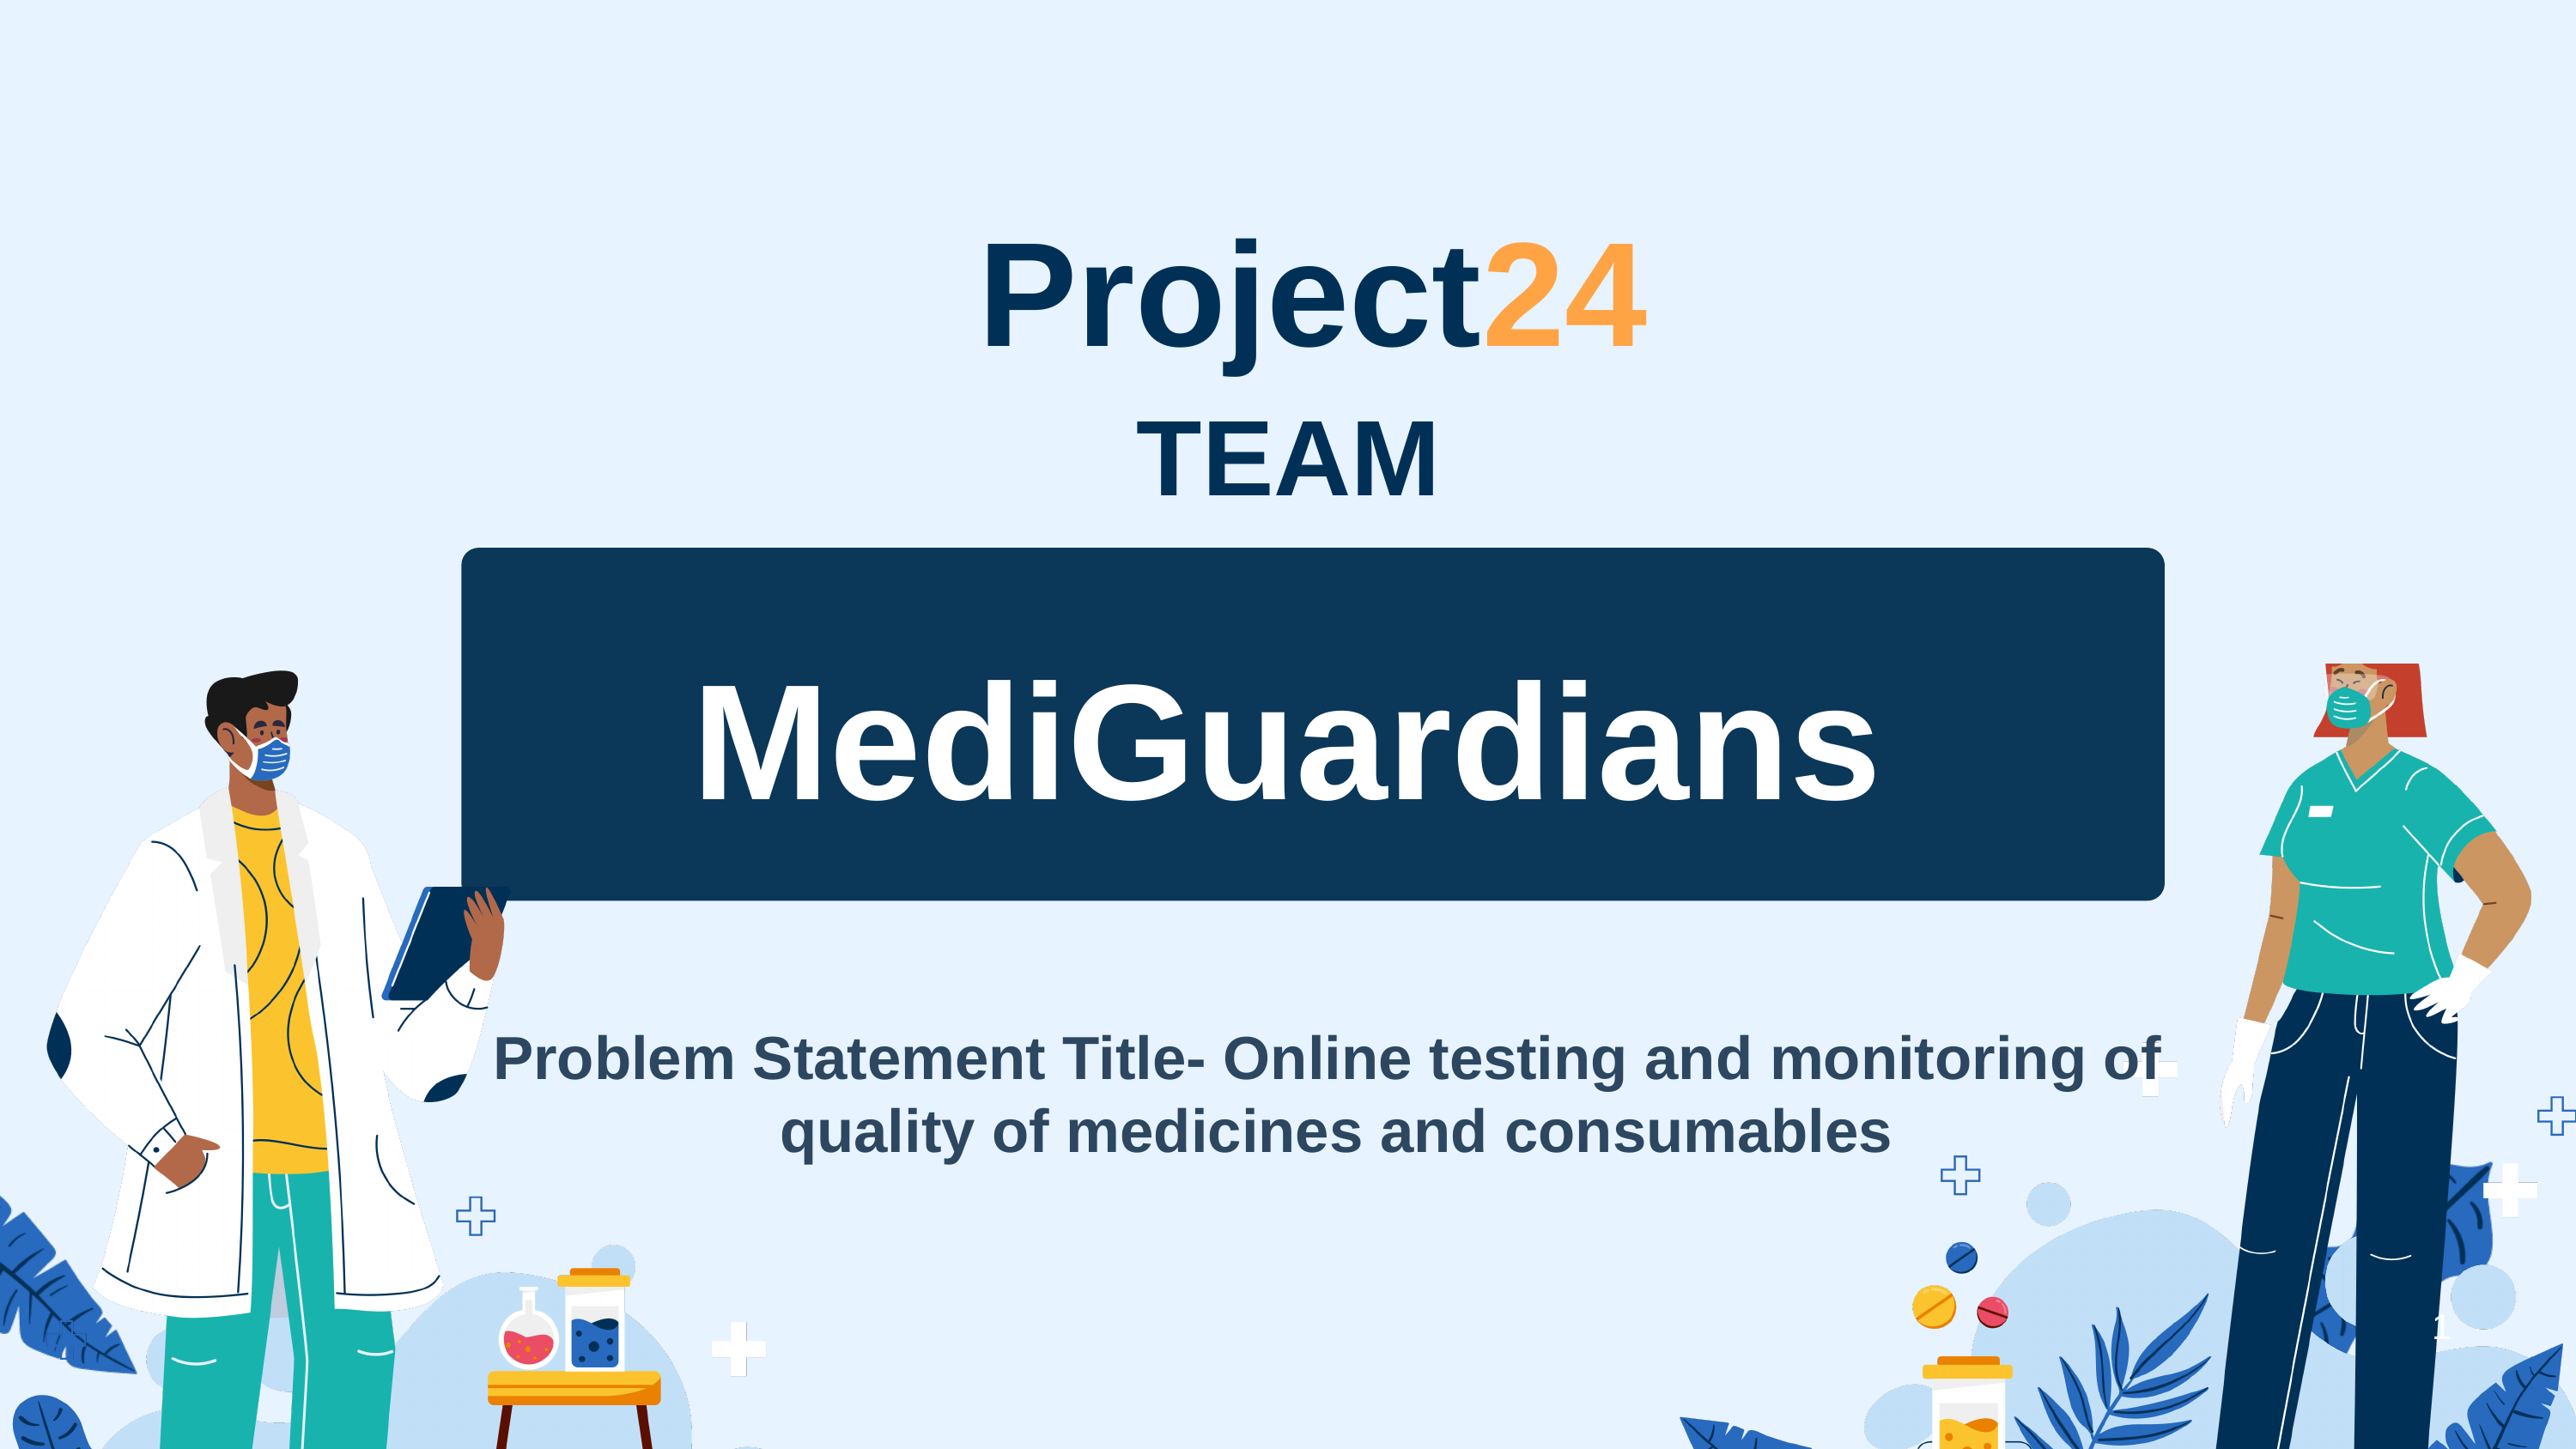

Project24
TEAM

MediGuardians

Problem Statement Title- Online testing and monitoring of
 quality of medicines and consumables

1